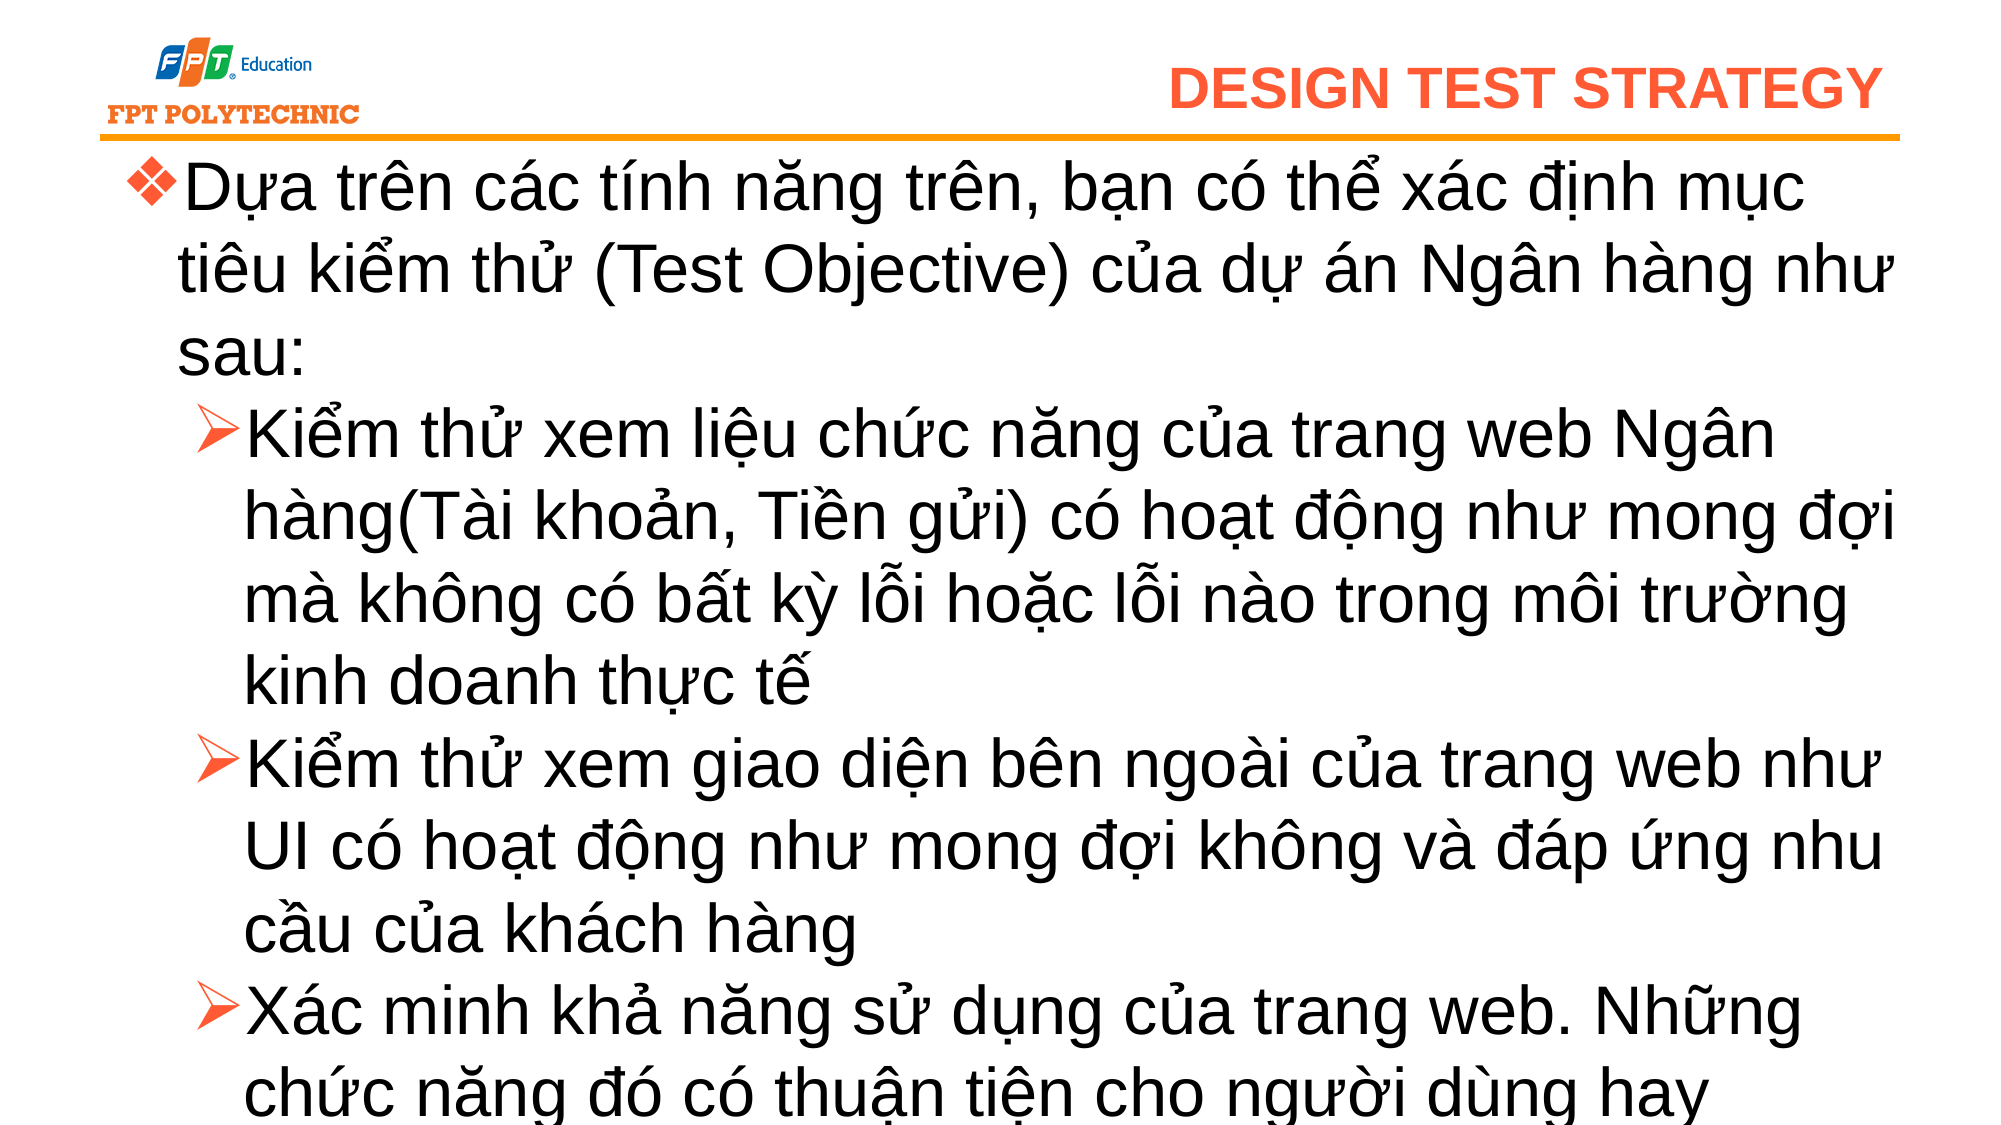

# design test strategy
Dựa trên các tính năng trên, bạn có thể xác định mục tiêu kiểm thử (Test Objective) của dự án Ngân hàng như sau:
Kiểm thử xem liệu chức năng của trang web Ngân hàng(Tài khoản, Tiền gửi) có hoạt động như mong đợi mà không có bất kỳ lỗi hoặc lỗi nào trong môi trường kinh doanh thực tế
Kiểm thử xem giao diện bên ngoài của trang web như UI có hoạt động như mong đợi không và đáp ứng nhu cầu của khách hàng
Xác minh khả năng sử dụng của trang web. Những chức năng đó có thuận tiện cho người dùng hay không?